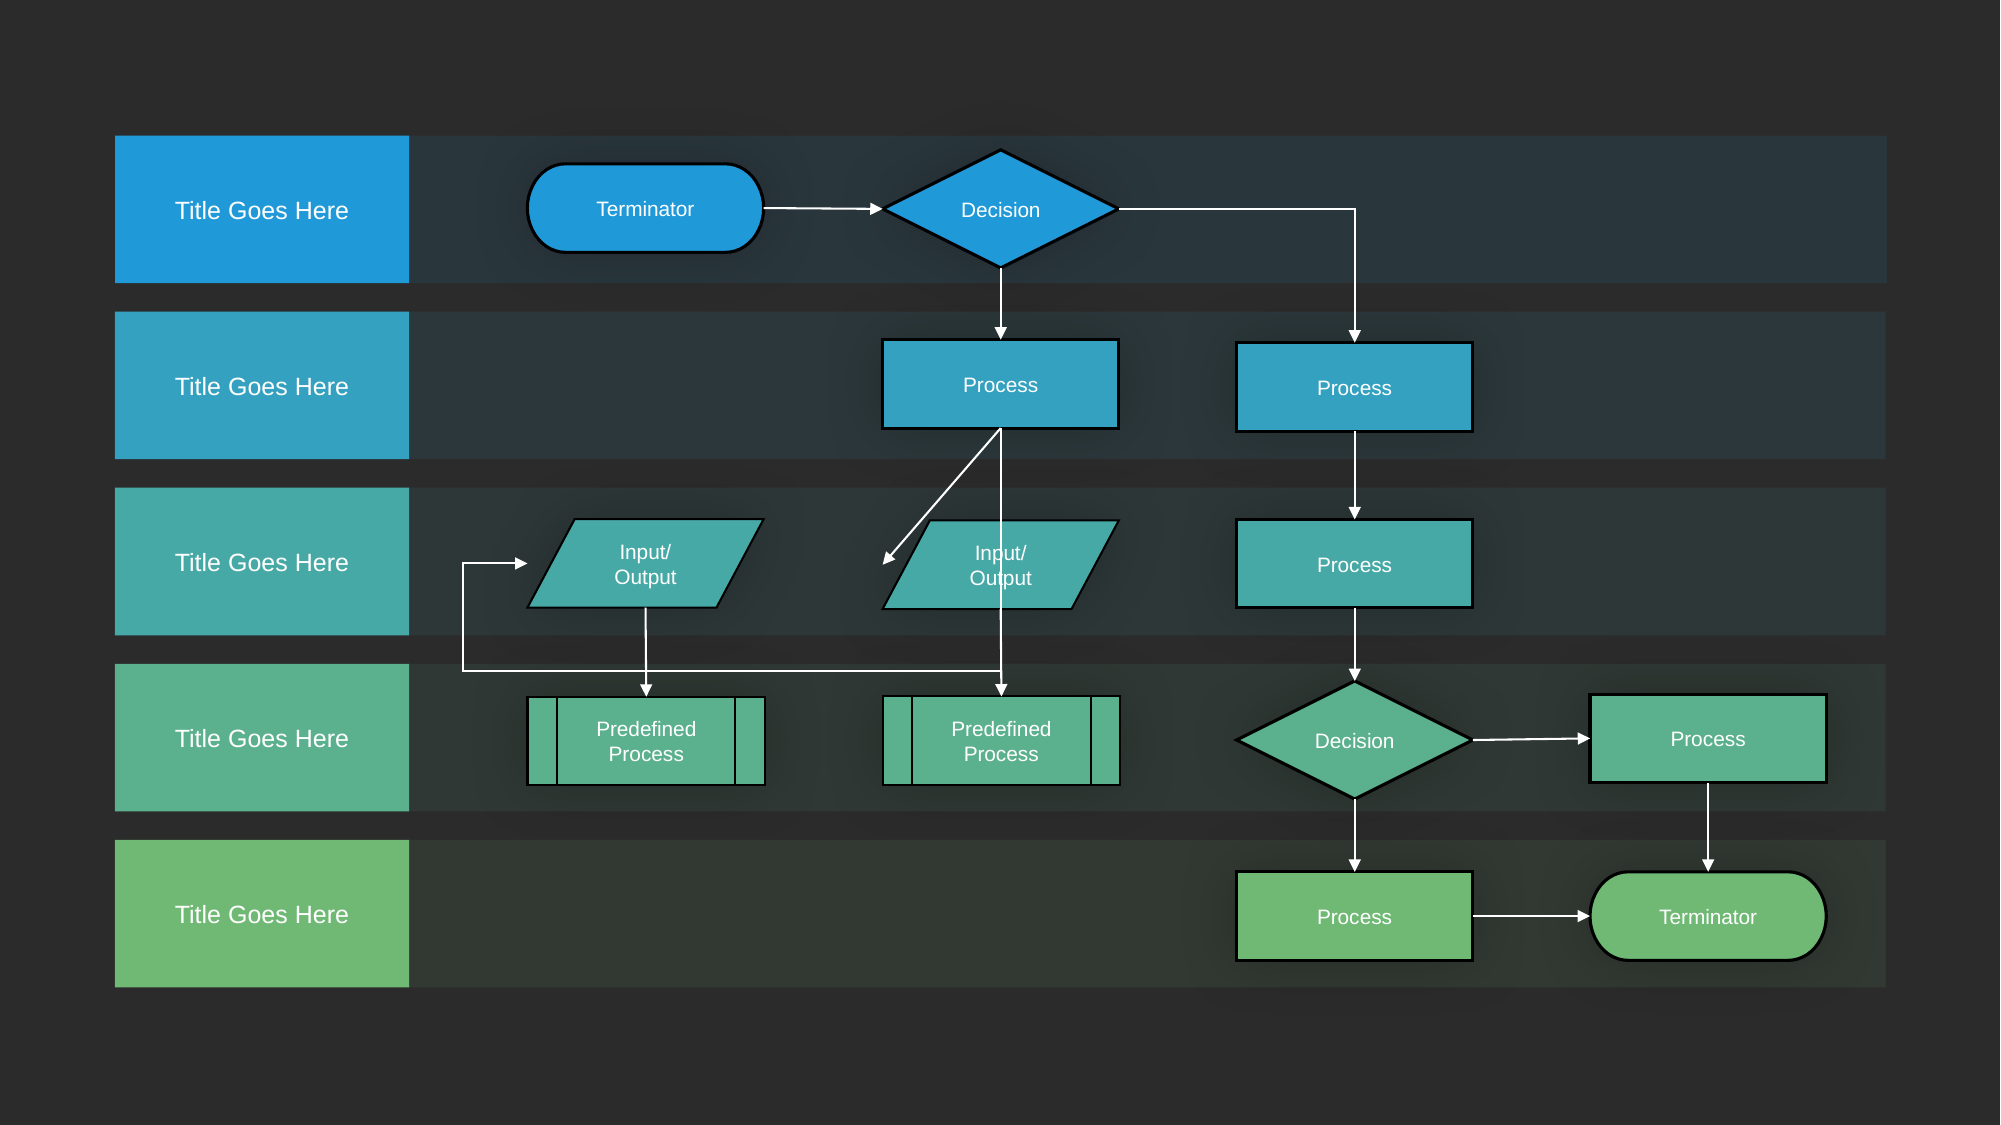

Title Goes Here
Decision
Terminator

Title Goes Here
Process
Process

Title Goes Here
Input/
Output
Process
Input/
Output

Title Goes Here
Decision
Process
Predefined Process
Predefined Process

Title Goes Here
Process
Terminator